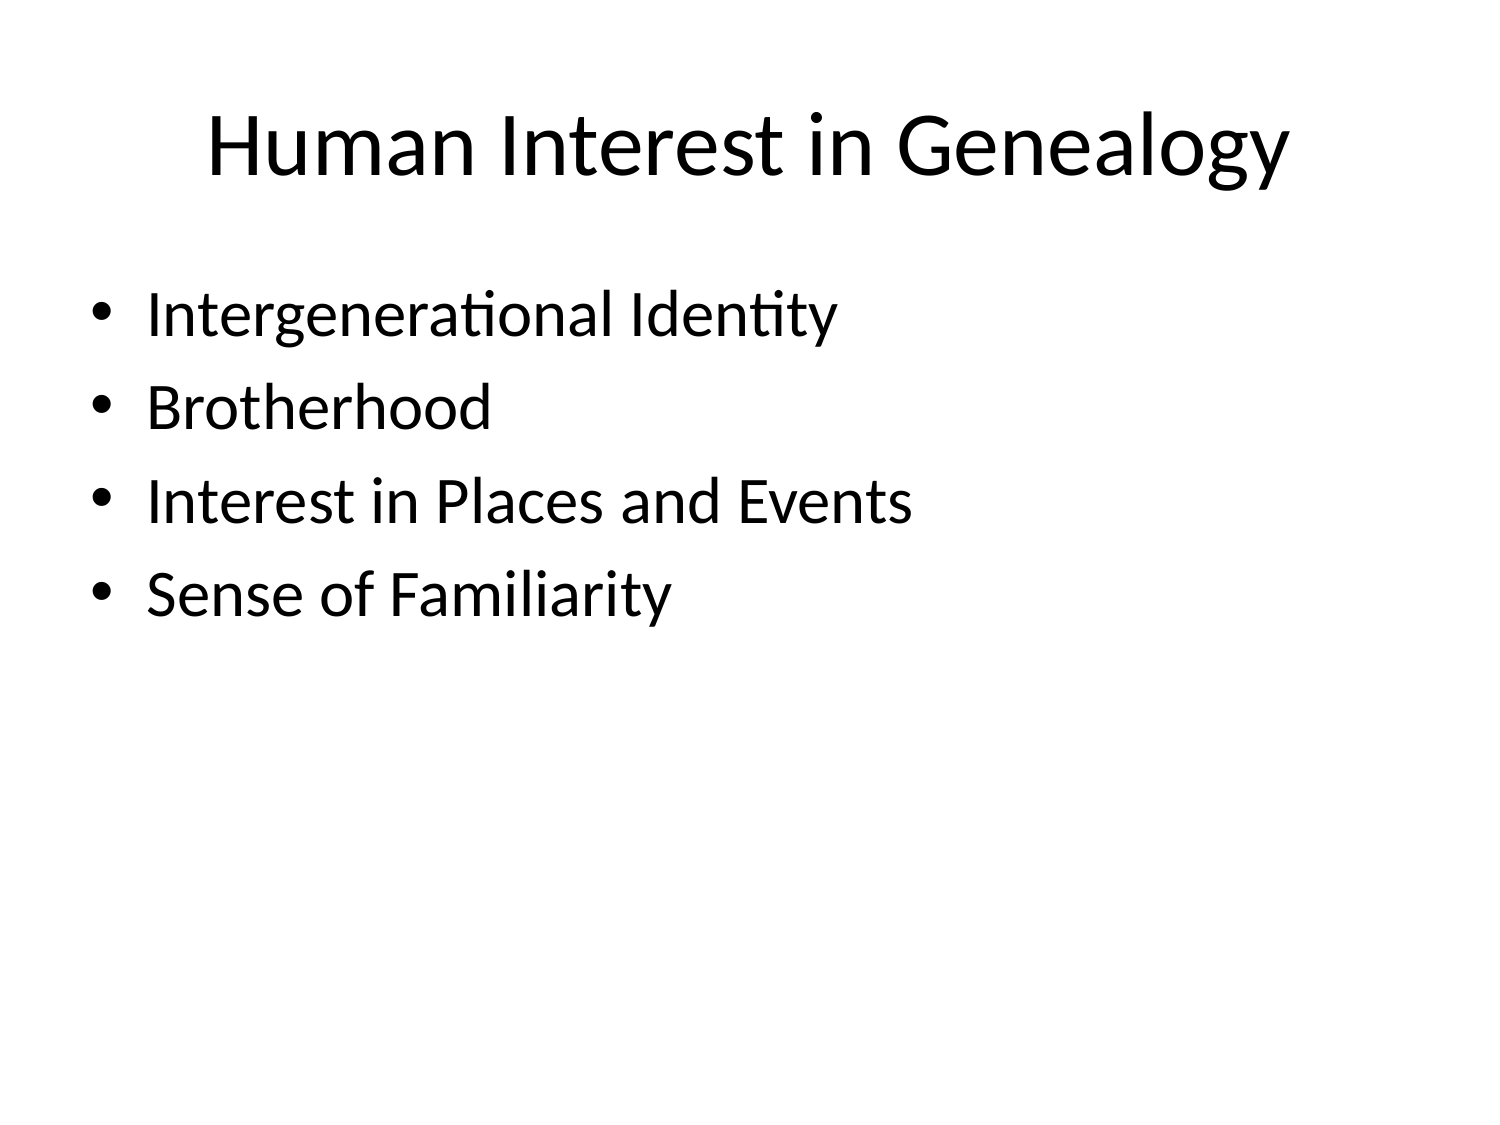

# Human Interest in Genealogy
Intergenerational Identity
Brotherhood
Interest in Places and Events
Sense of Familiarity